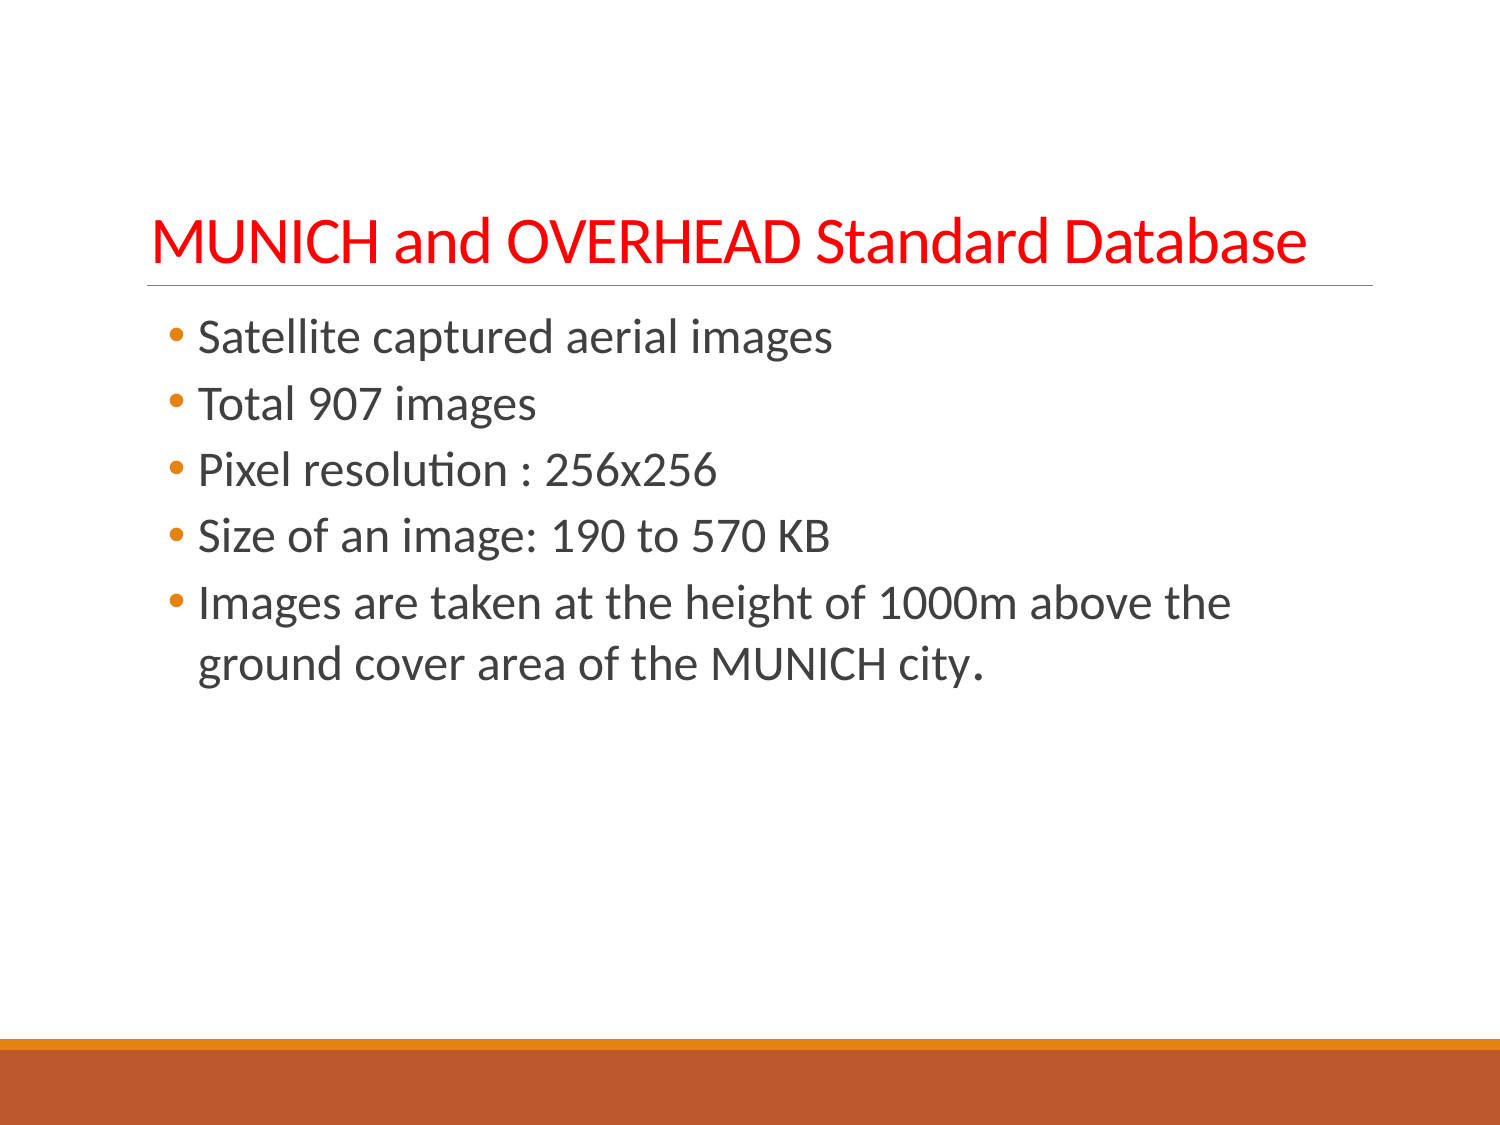

# MUNICH and OVERHEAD Standard Database
Satellite captured aerial images
Total 907 images
Pixel resolution : 256x256
Size of an image: 190 to 570 KB
Images are taken at the height of 1000m above the ground cover area of the MUNICH city.